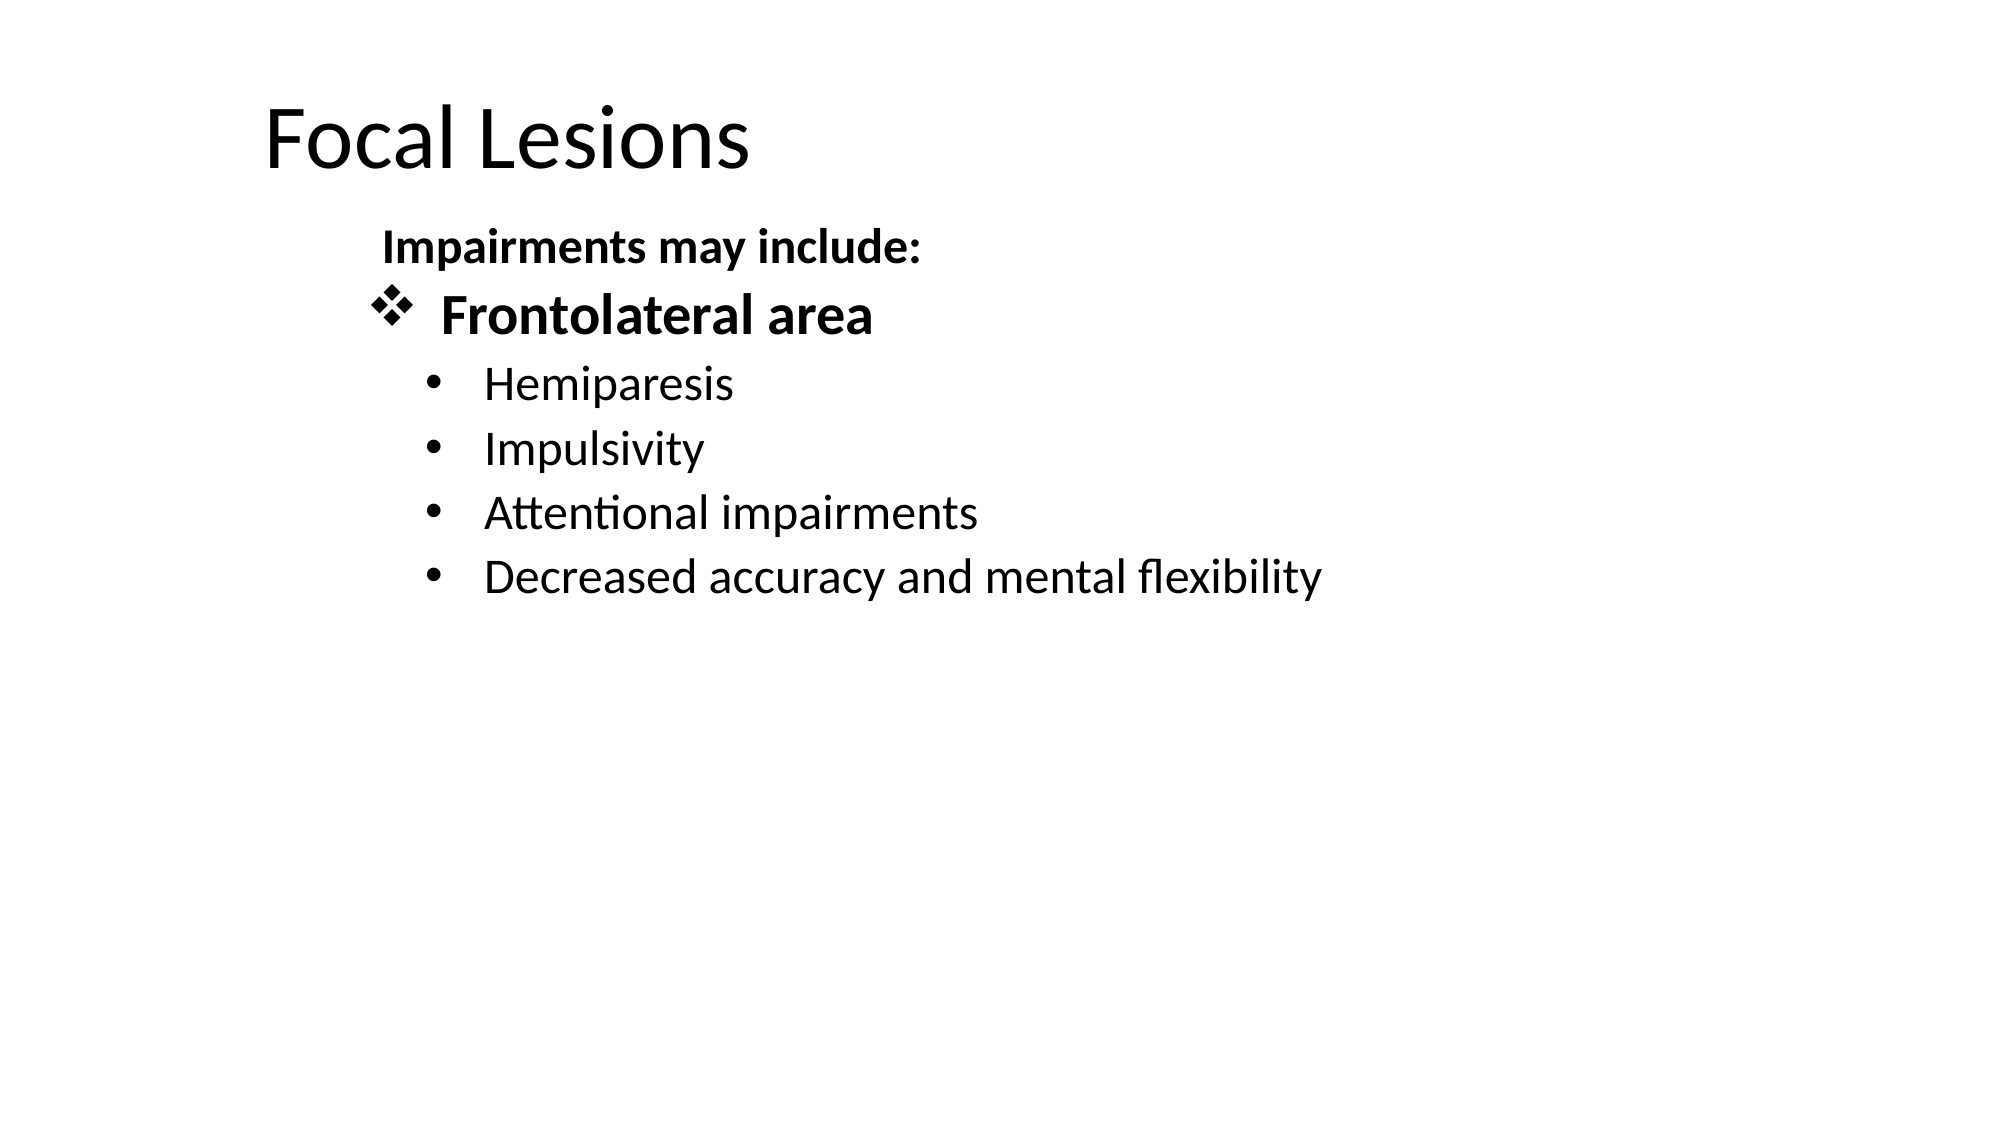

Focal Lesions
Impairments may include:
Frontolateral area
Hemiparesis
Impulsivity
Attentional impairments
Decreased accuracy and mental flexibility